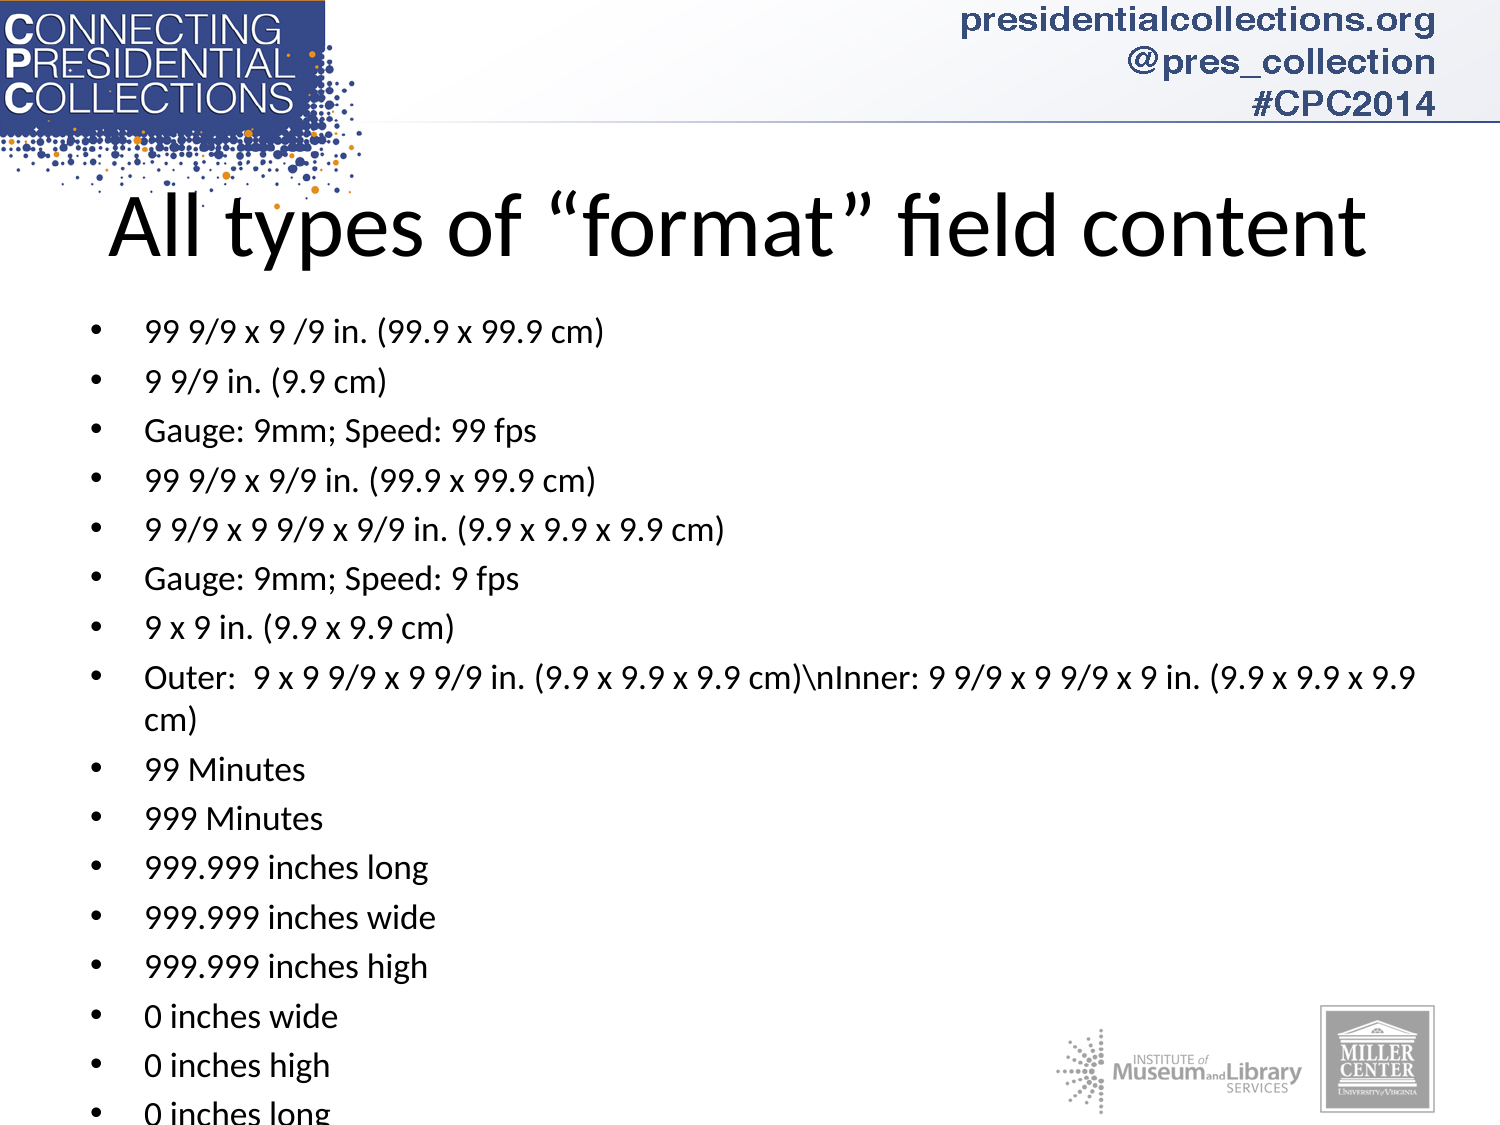

# All types of “format” field content
99 9/9 x 9 /9 in. (99.9 x 99.9 cm)
9 9/9 in. (9.9 cm)
Gauge: 9mm; Speed: 99 fps
99 9/9 x 9/9 in. (99.9 x 99.9 cm)
9 9/9 x 9 9/9 x 9/9 in. (9.9 x 9.9 x 9.9 cm)
Gauge: 9mm; Speed: 9 fps
9 x 9 in. (9.9 x 9.9 cm)
Outer:  9 x 9 9/9 x 9 9/9 in. (9.9 x 9.9 x 9.9 cm)\nInner: 9 9/9 x 9 9/9 x 9 in. (9.9 x 9.9 x 9.9 cm)
99 Minutes
999 Minutes
999.999 inches long
999.999 inches wide
999.999 inches high
0 inches wide
0 inches high
0 inches long